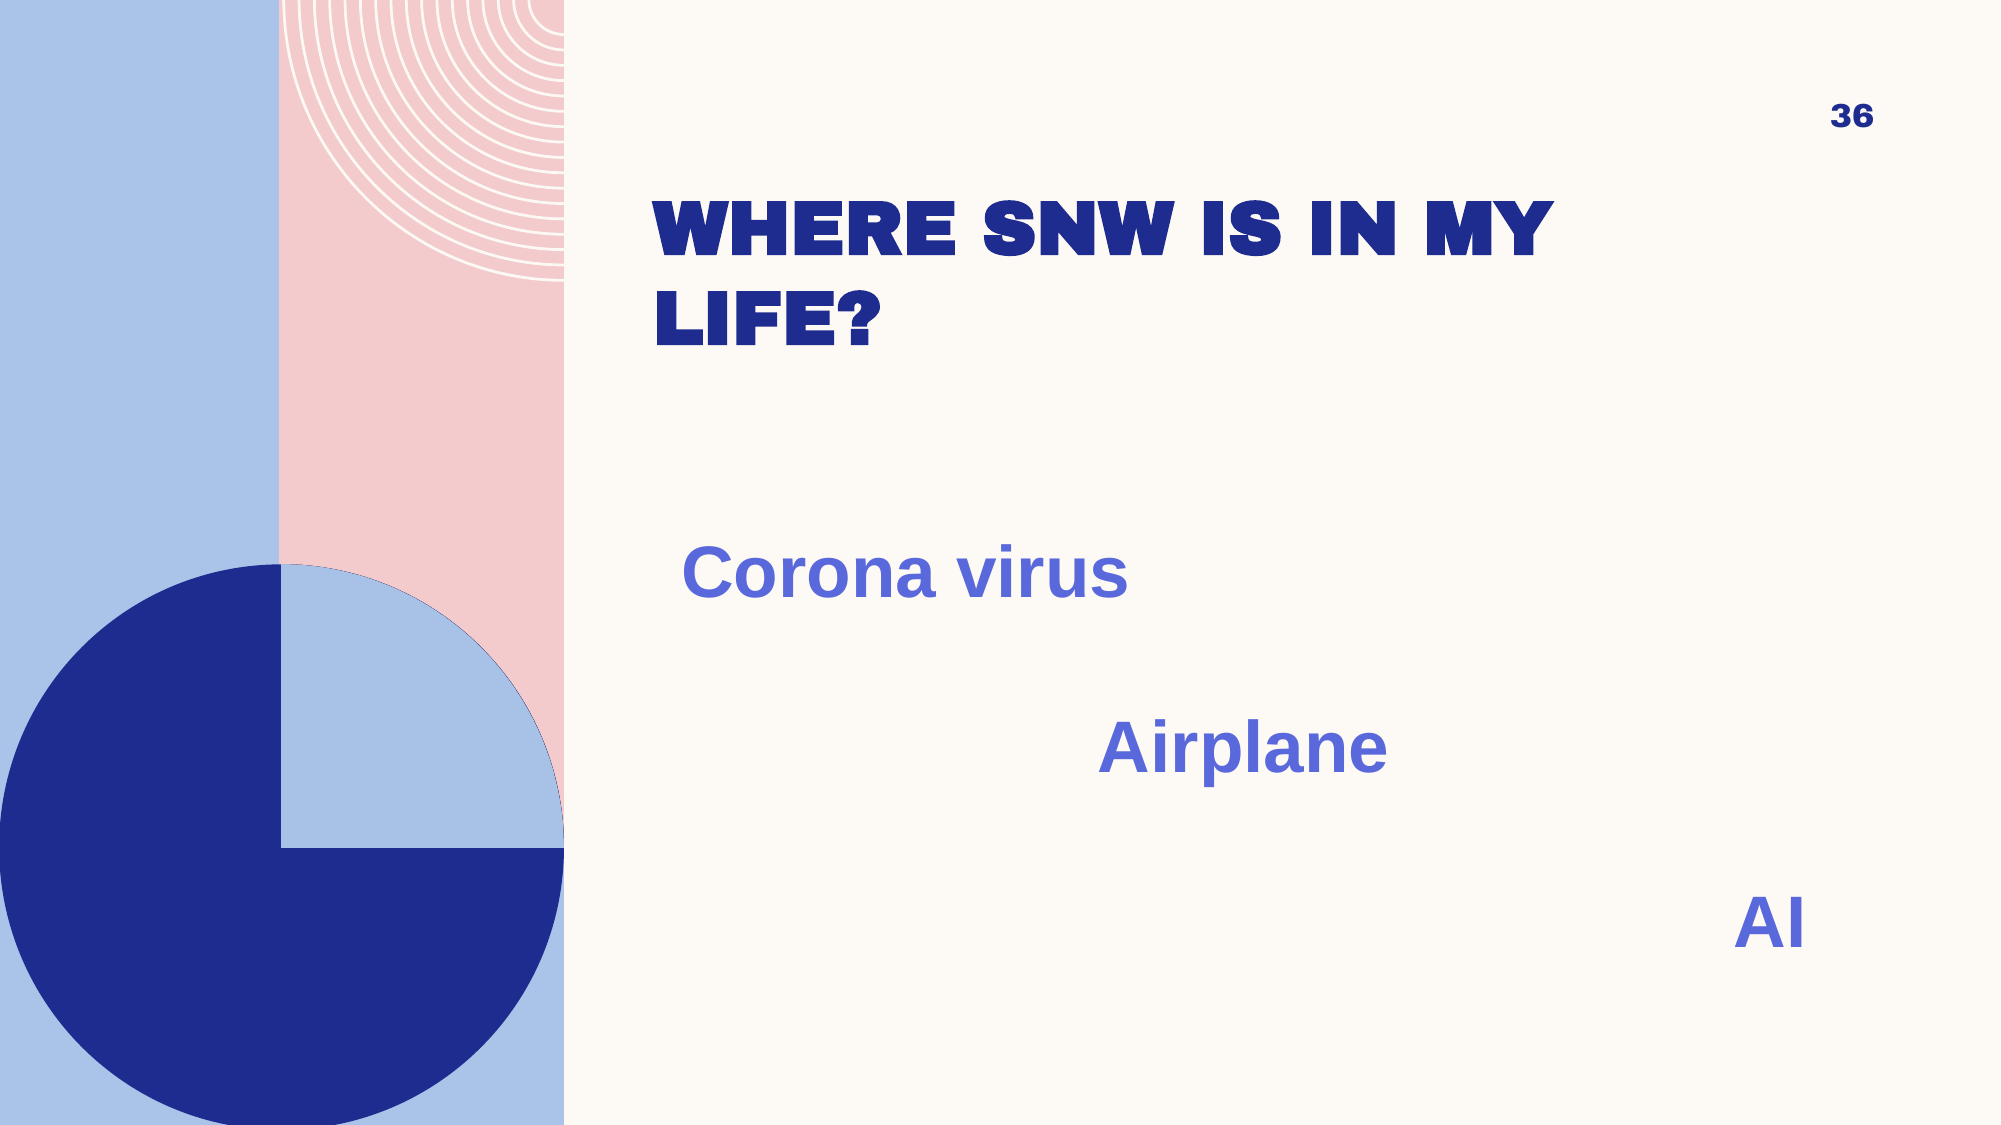

# Where SNW is in my life?
36
Corona virus

Airplane

AI